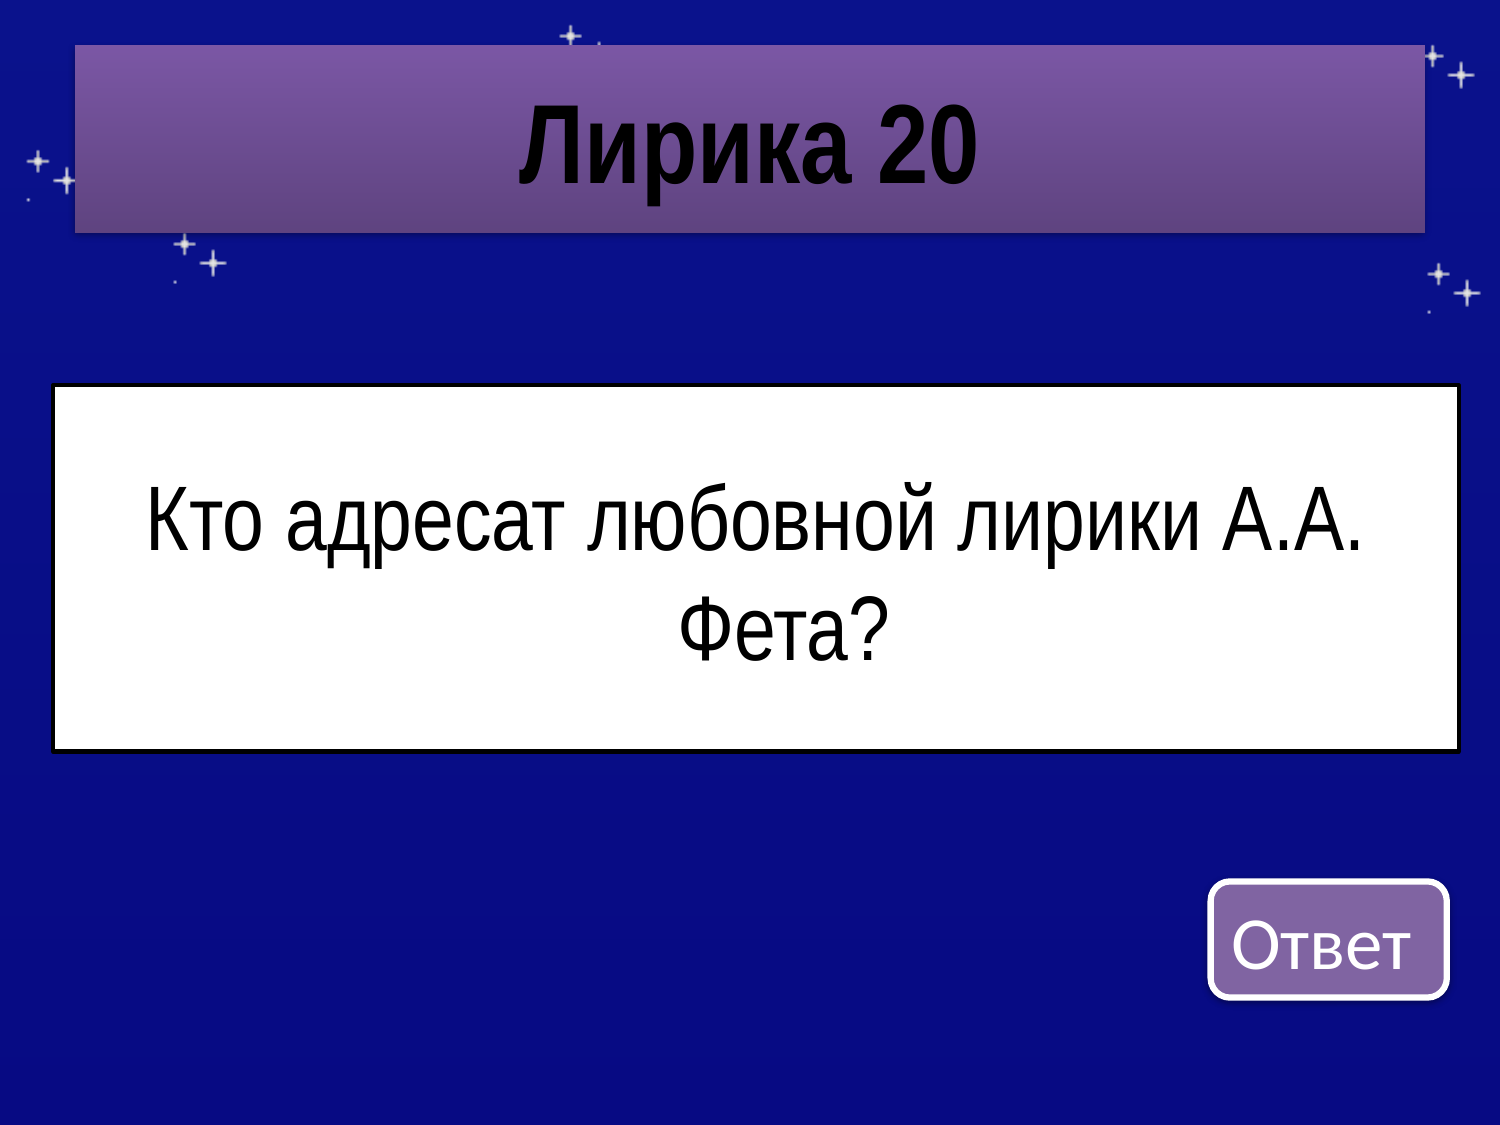

# Лирика 20
Кто адресат любовной лирики А.А. Фета?
Ответ